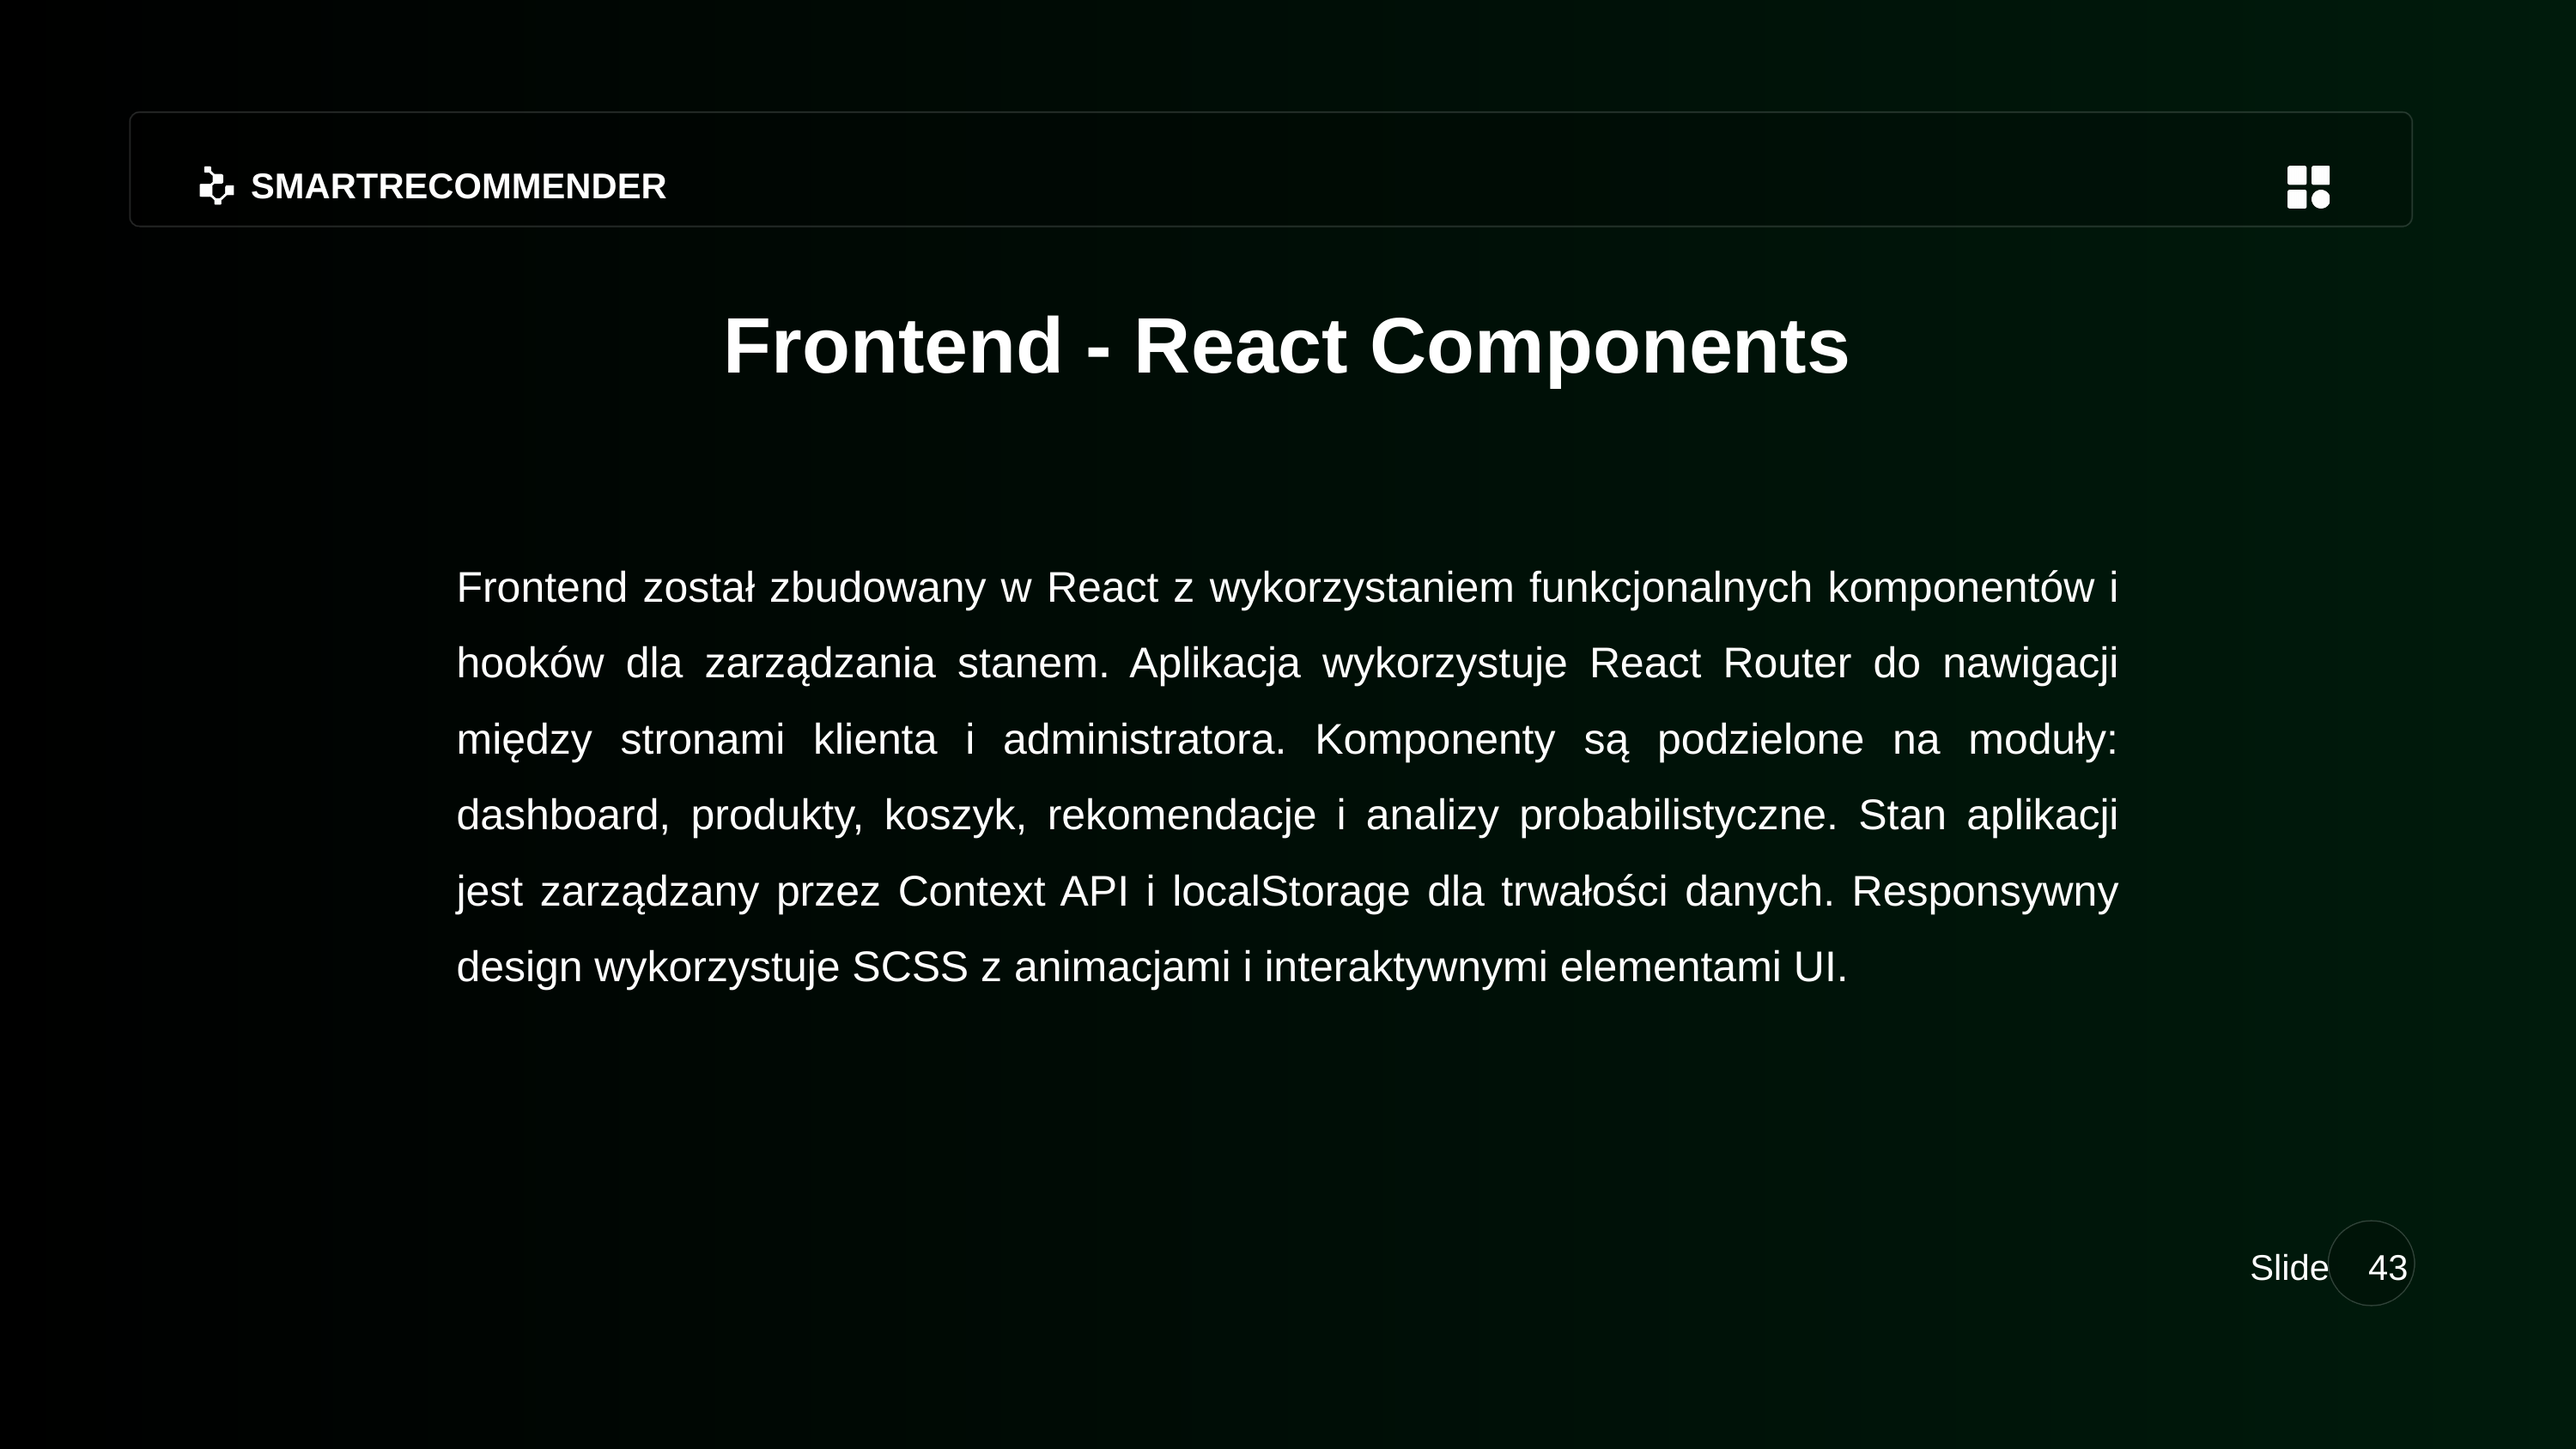

SMARTRECOMMENDER
Frontend - React Components
Frontend został zbudowany w React z wykorzystaniem funkcjonalnych komponentów i hooków dla zarządzania stanem. Aplikacja wykorzystuje React Router do nawigacji między stronami klienta i administratora. Komponenty są podzielone na moduły: dashboard, produkty, koszyk, rekomendacje i analizy probabilistyczne. Stan aplikacji jest zarządzany przez Context API i localStorage dla trwałości danych. Responsywny design wykorzystuje SCSS z animacjami i interaktywnymi elementami UI.

Slide
43